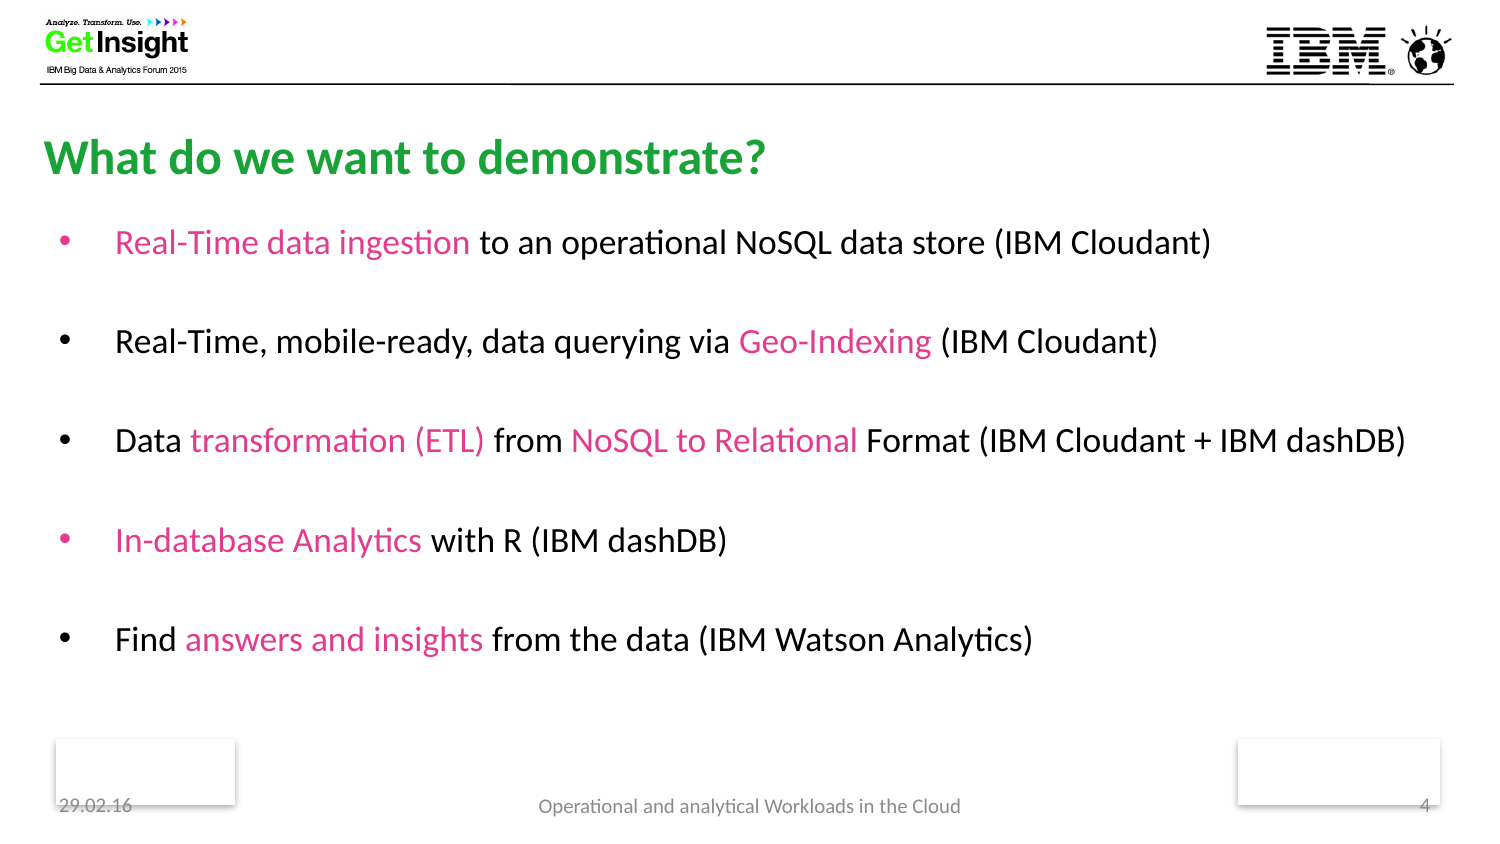

# What do we want to demonstrate?
Real-Time data ingestion to an operational NoSQL data store (IBM Cloudant)

Real-Time, mobile-ready, data querying via Geo-Indexing (IBM Cloudant)

Data transformation (ETL) from NoSQL to Relational Format (IBM Cloudant + IBM dashDB)

In-database Analytics with R (IBM dashDB)

Find answers and insights from the data (IBM Watson Analytics)

29.02.16
4
Operational and analytical Workloads in the Cloud